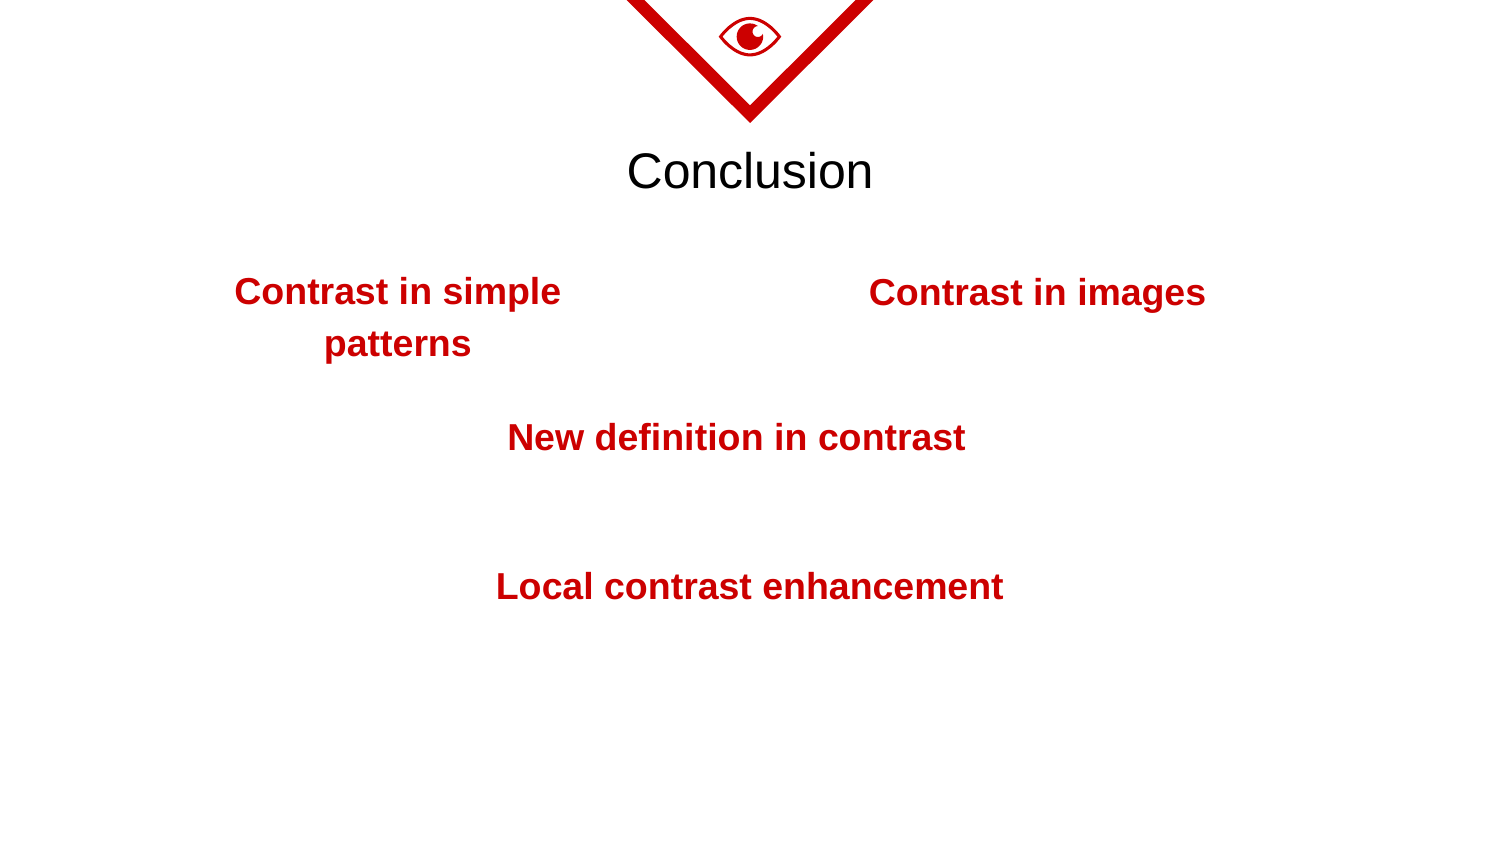

# Conclusion
Contrast in simple patterns

Contrast in images

New definition in contrast

Local contrast enhancement